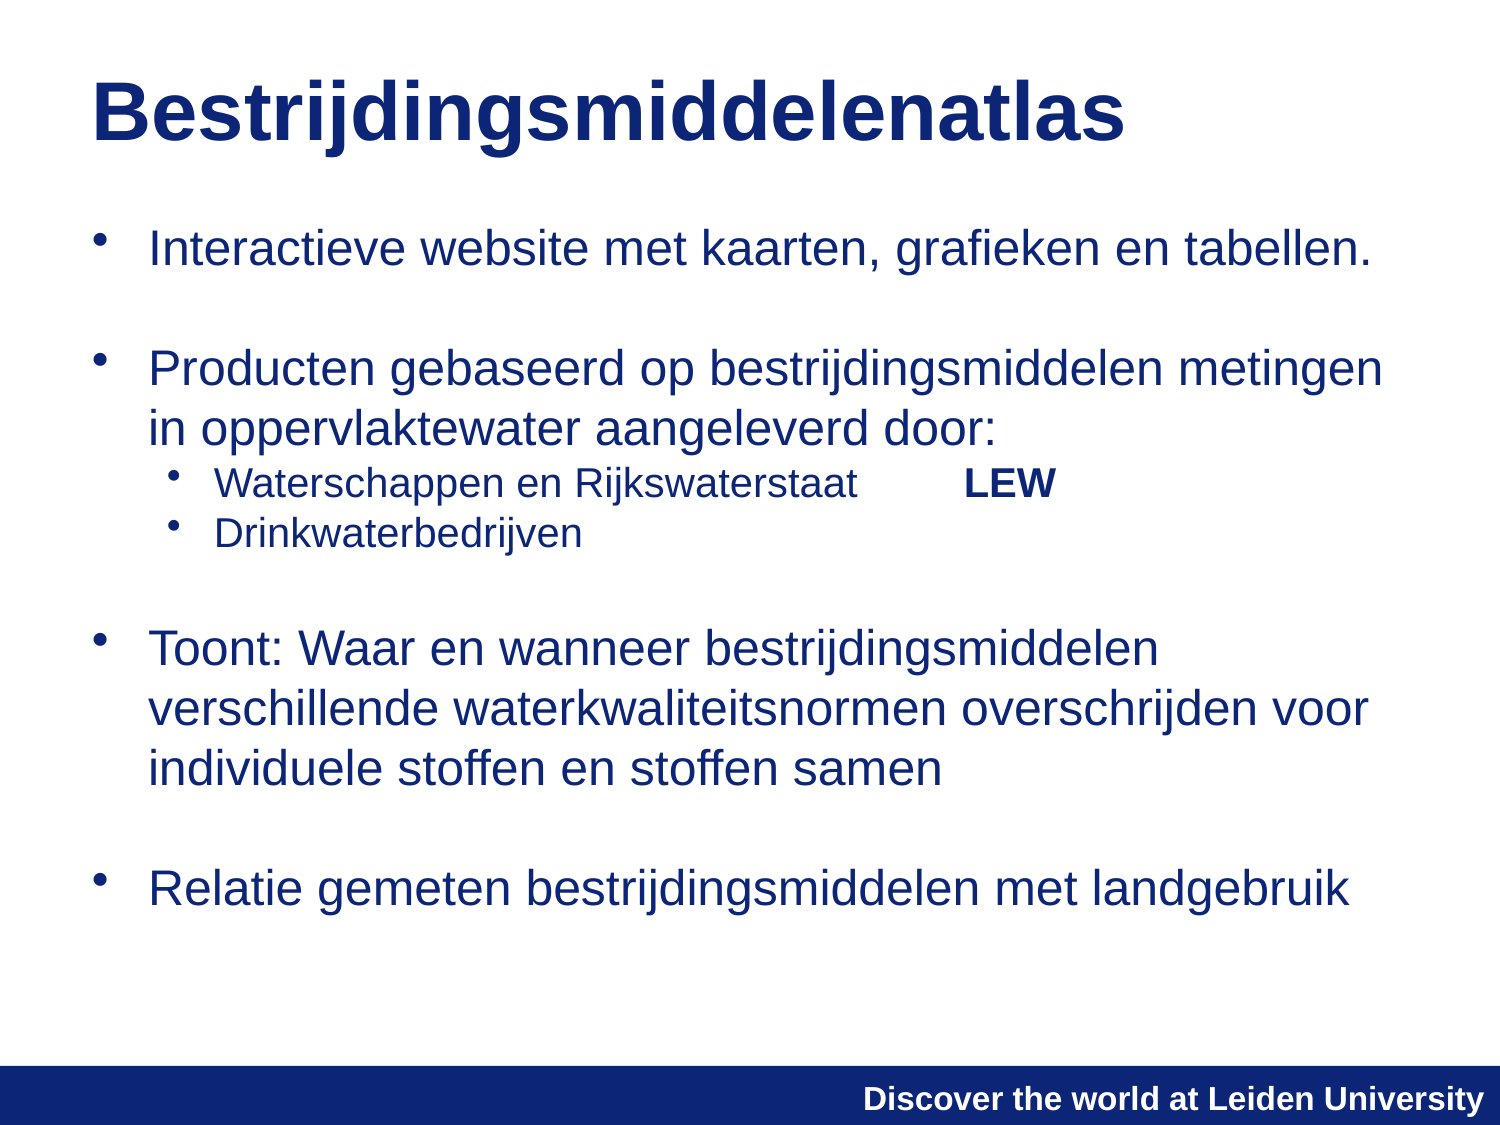

# Bestrijdingsmiddelenatlas
Interactieve website met kaarten, grafieken en tabellen.

Producten gebaseerd op bestrijdingsmiddelen metingen in oppervlaktewater aangeleverd door:
Waterschappen en Rijkswaterstaat	LEW
Drinkwaterbedrijven

Toont: Waar en wanneer bestrijdingsmiddelen verschillende waterkwaliteitsnormen overschrijden voor individuele stoffen en stoffen samen

Relatie gemeten bestrijdingsmiddelen met landgebruik